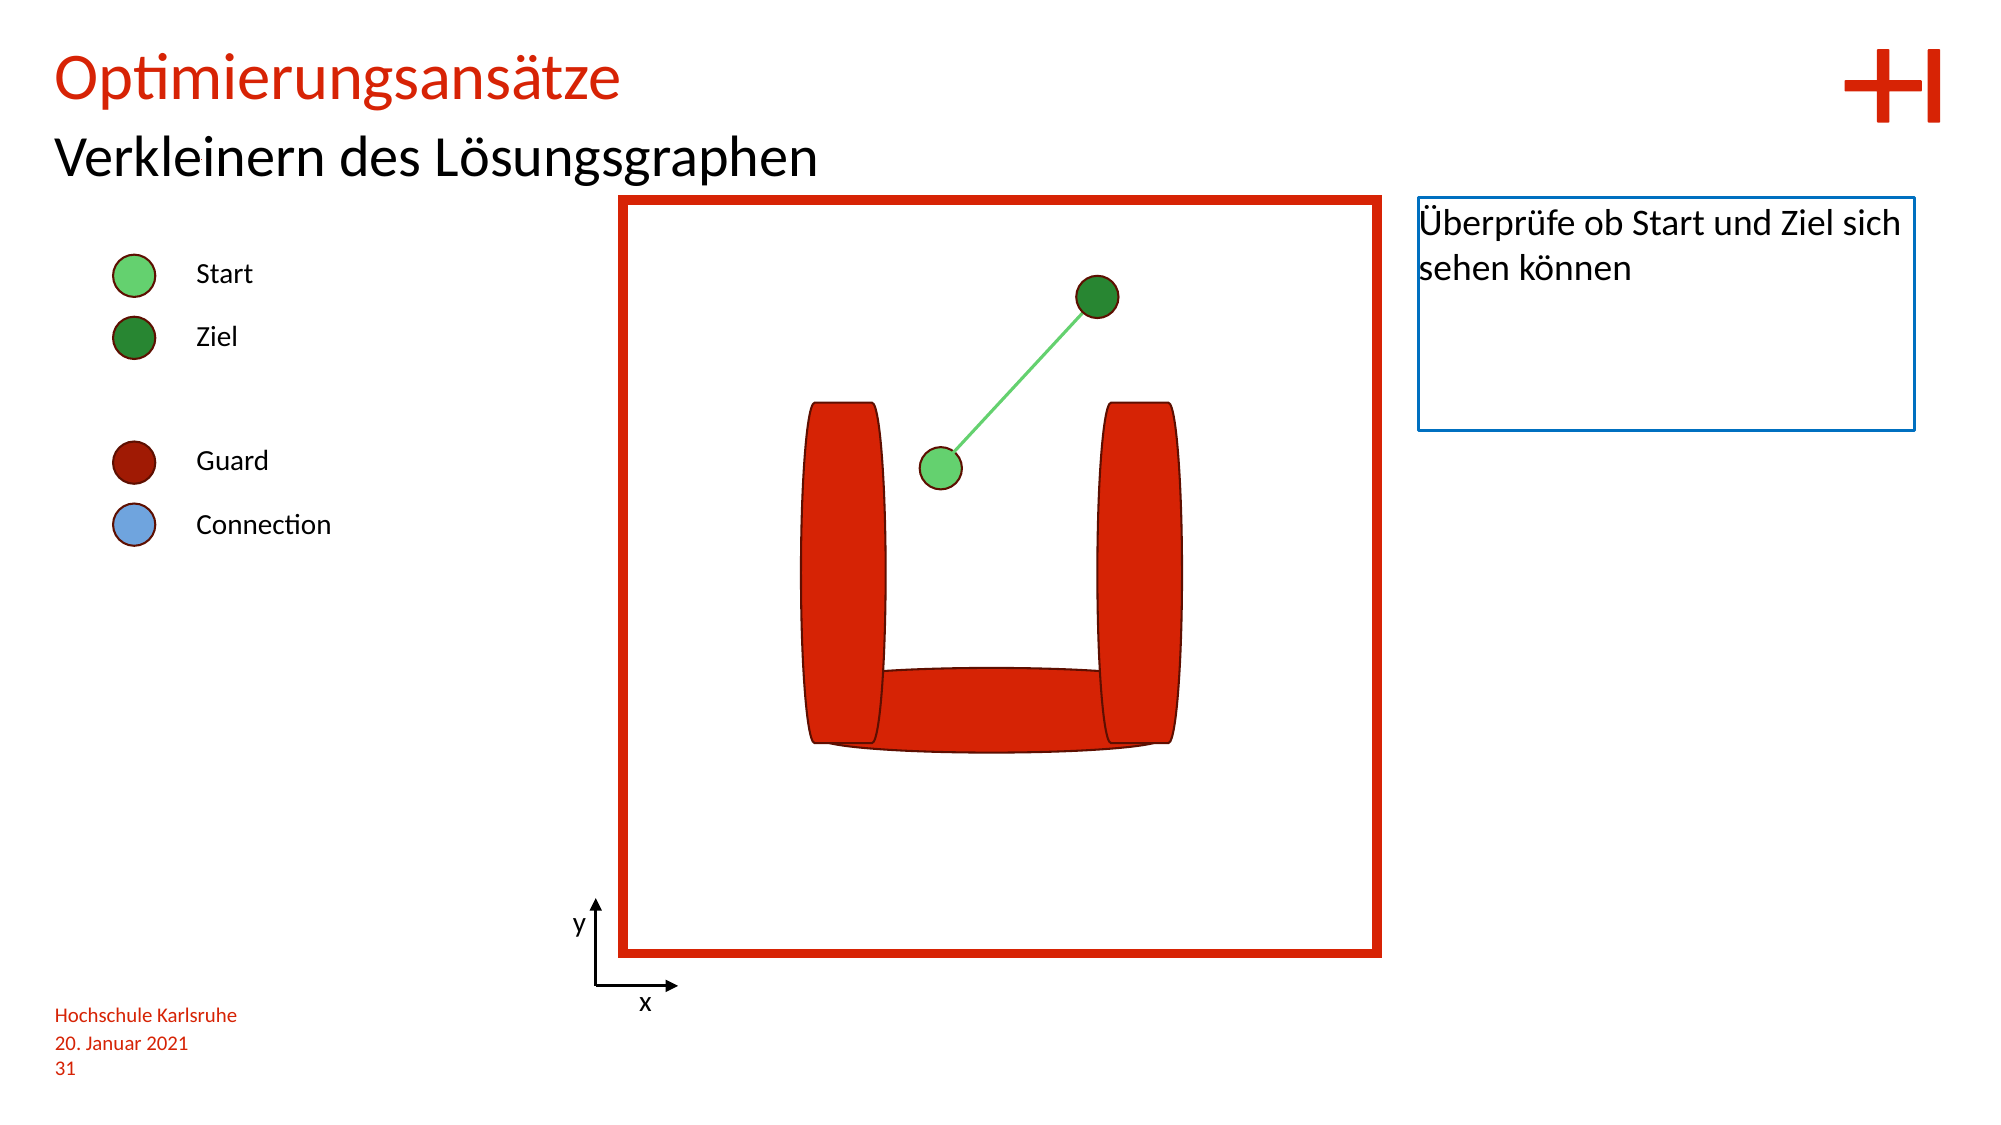

Optimierungsansätze
Verkleinern des Lösungsgraphen

Überprüfe ob Start und Ziel sich
sehen können

Start

Ziel

Guard

Connection

y
x
Hochschule Karlsruhe
20. Januar 2021
31